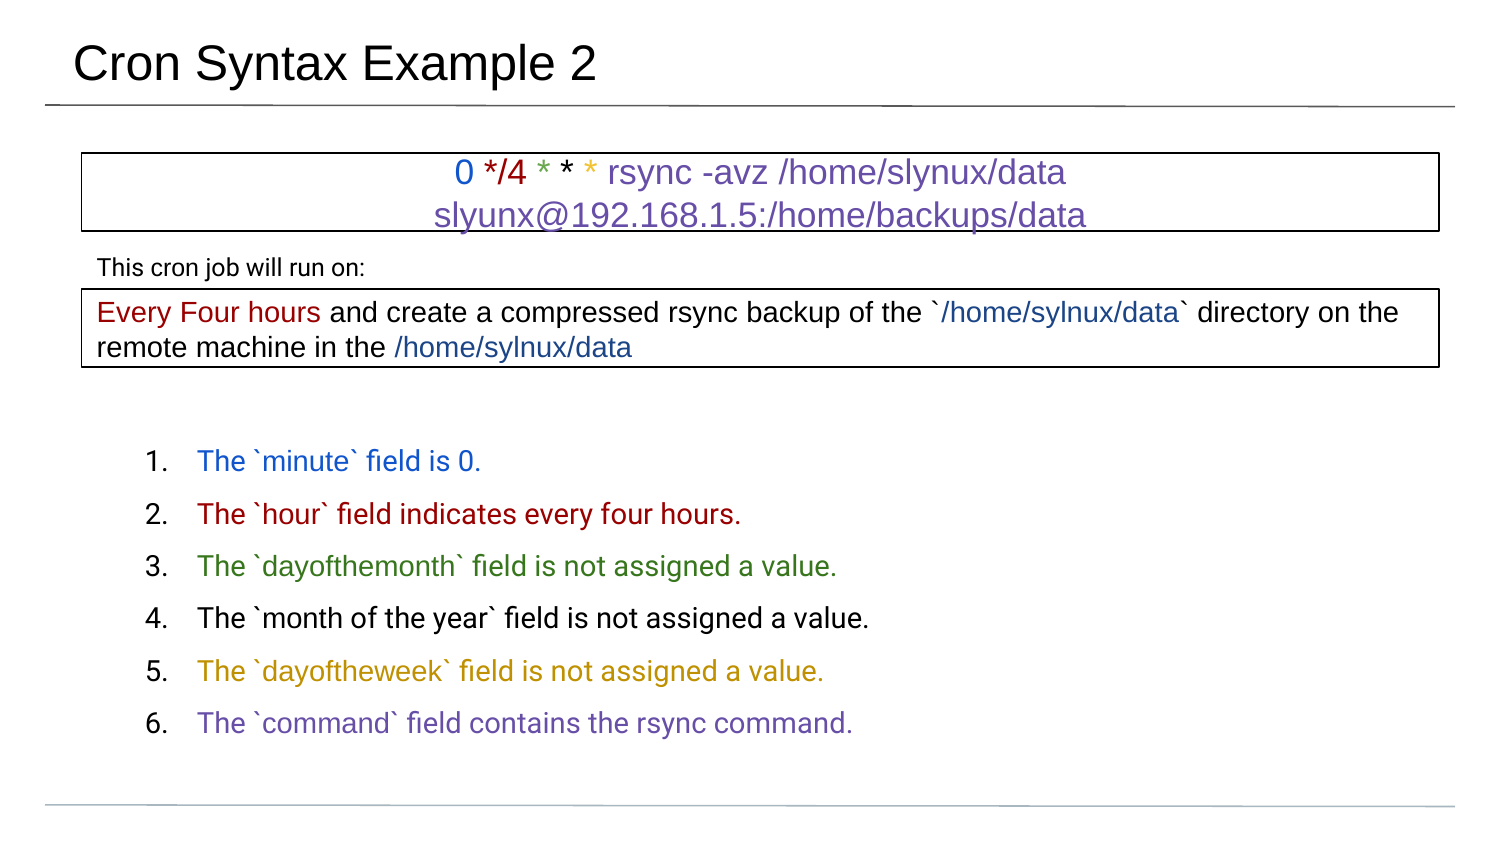

# Cron Syntax Example 2
0 */4 * * * rsync -avz /home/slynux/data
slyunx@192.168.1.5:/home/backups/data
This cron job will run on:
Every Four hours and create a compressed rsync backup of the `/home/sylnux/data` directory on the remote machine in the /home/sylnux/data
The `minute` field is 0.
The `hour` field indicates every four hours.
The `dayofthemonth` field is not assigned a value.
The `month of the year` field is not assigned a value.
The `dayoftheweek` field is not assigned a value.
The `command` field contains the rsync command.